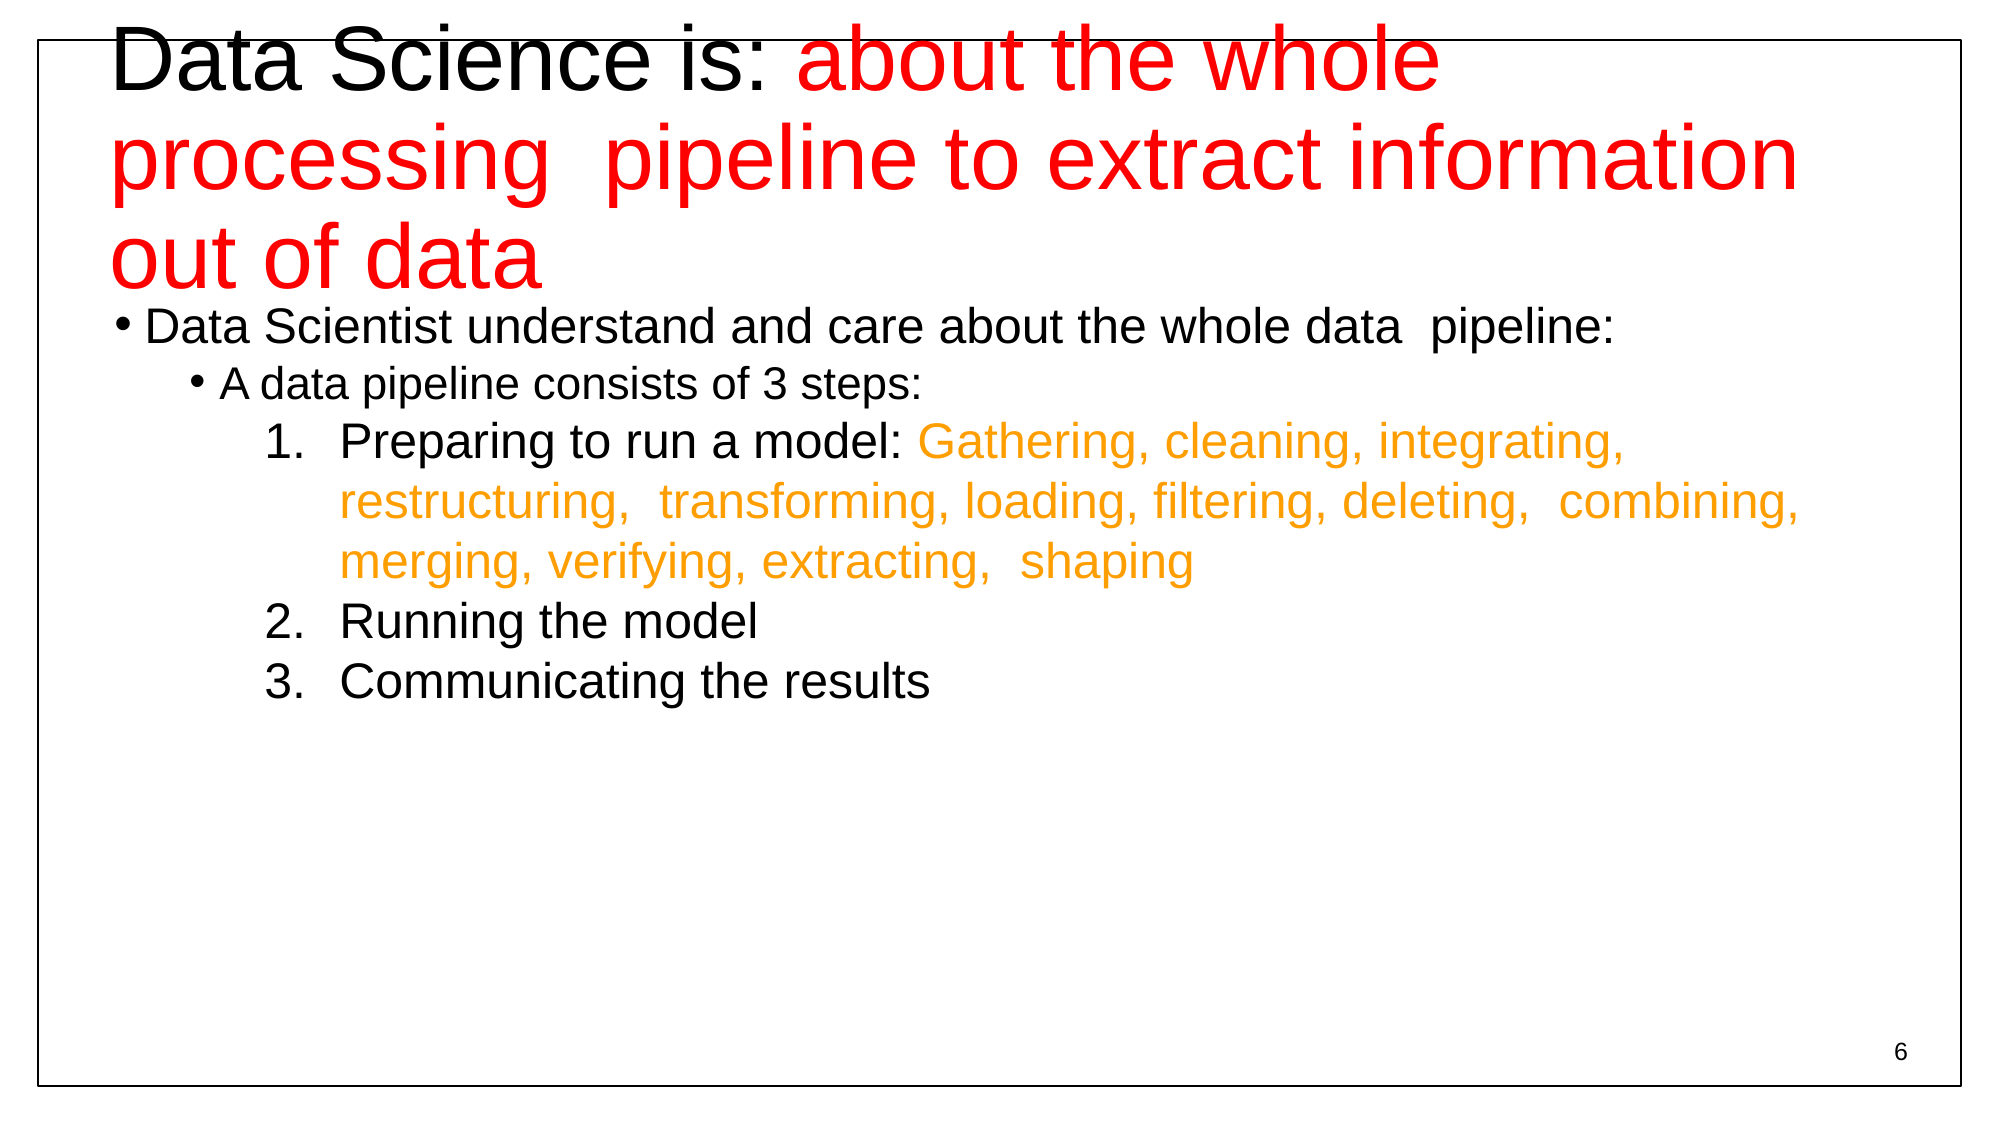

# Data Science is: about the whole processing  pipeline to extract information out of data
Data Scientist understand and care about the whole data  pipeline:
A data pipeline consists of 3 steps:
Preparing to run a model: Gathering, cleaning, integrating, restructuring,  transforming, loading, filtering, deleting,  combining, merging, verifying, extracting,  shaping
Running the model
Communicating the results

6